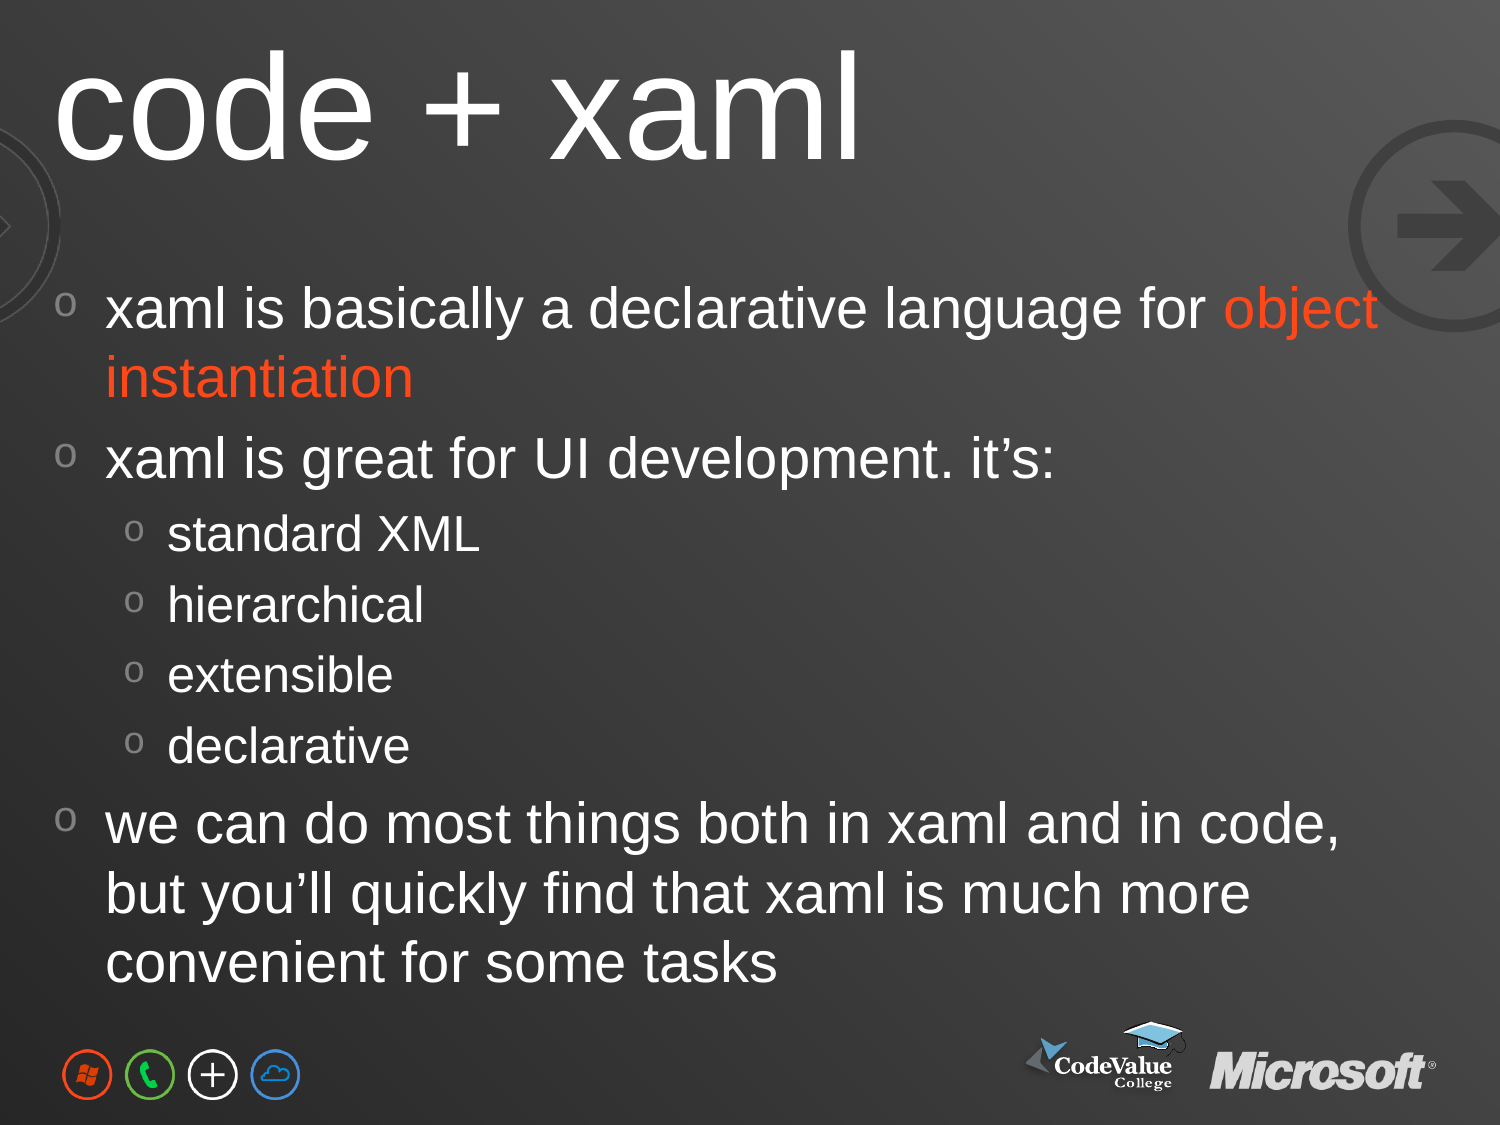

# code + xaml

xaml is basically a declarative language for object instantiation
xaml is great for UI development. it’s:
standard XML
hierarchical
extensible
declarative
we can do most things both in xaml and in code, but you’ll quickly find that xaml is much more convenient for some tasks